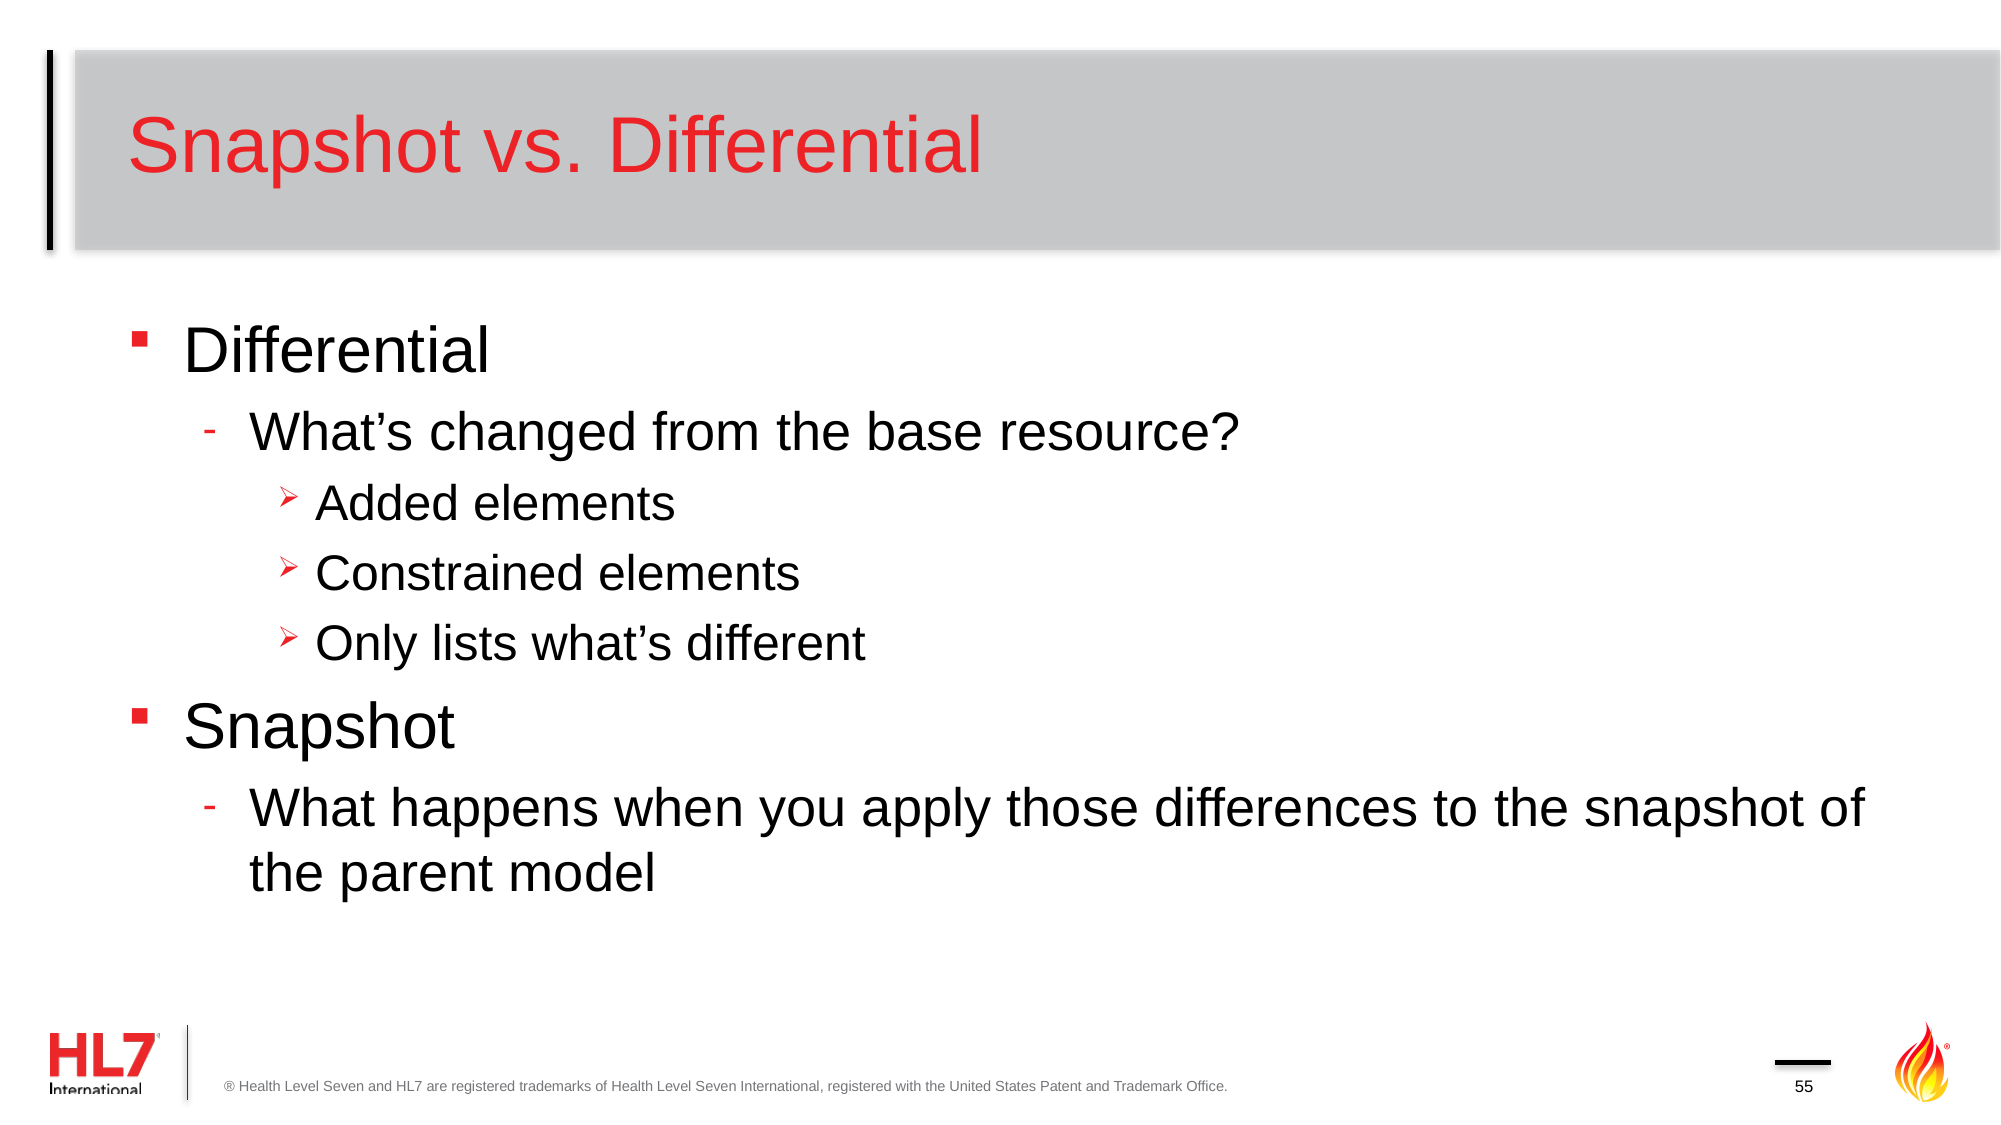

# Snapshot vs. Differential
Differential
What’s changed from the base resource?
Added elements
Constrained elements
Only lists what’s different
Snapshot
What happens when you apply those differences to the snapshot of the parent model
® Health Level Seven and HL7 are registered trademarks of Health Level Seven International, registered with the United States Patent and Trademark Office.
55